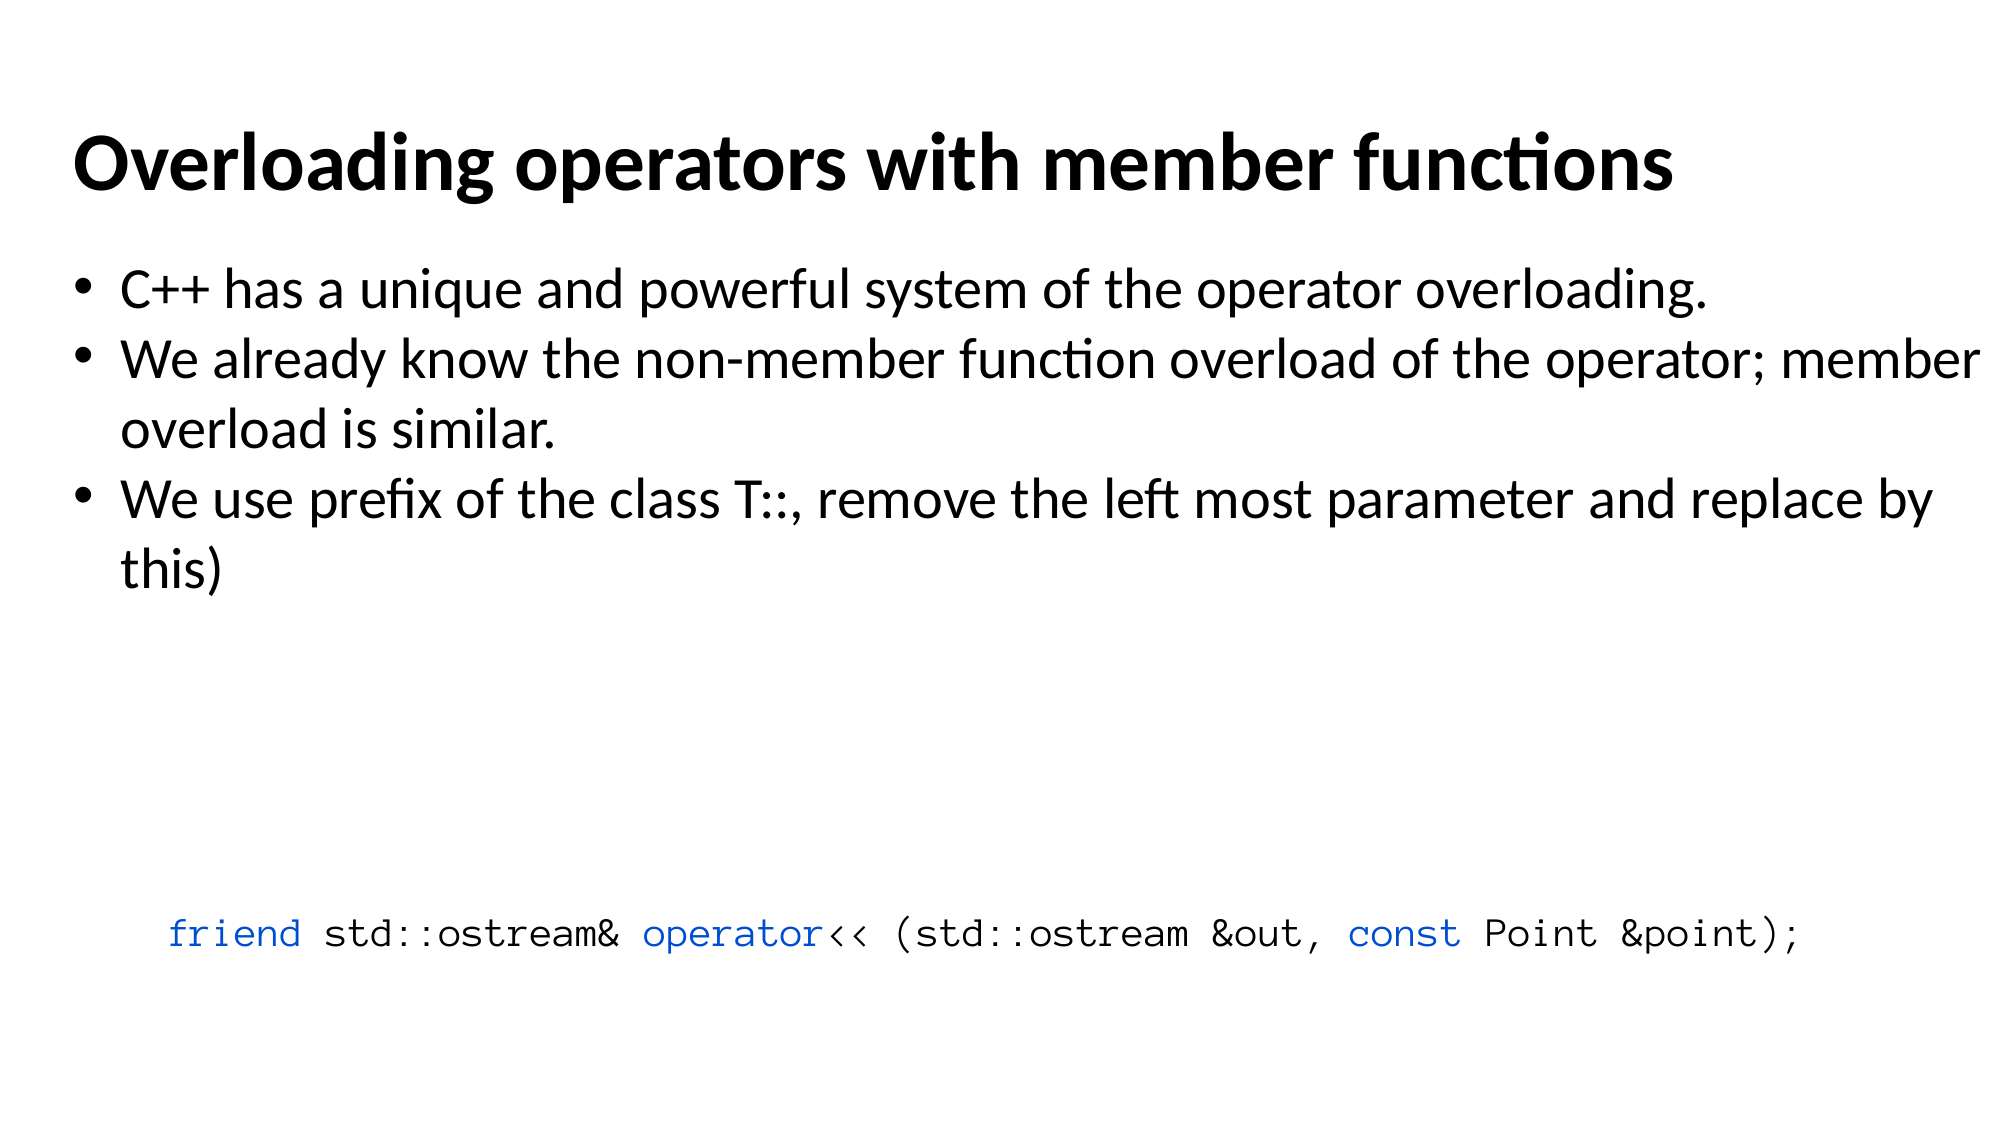

Overloading operators with member functions
C++ has a unique and powerful system of the operator overloading.
We already know the non-member function overload of the operator; member overload is similar.
We use prefix of the class T::, remove the left most parameter and replace by this)
friend std::ostream& operator<< (std::ostream &out, const Point &point);